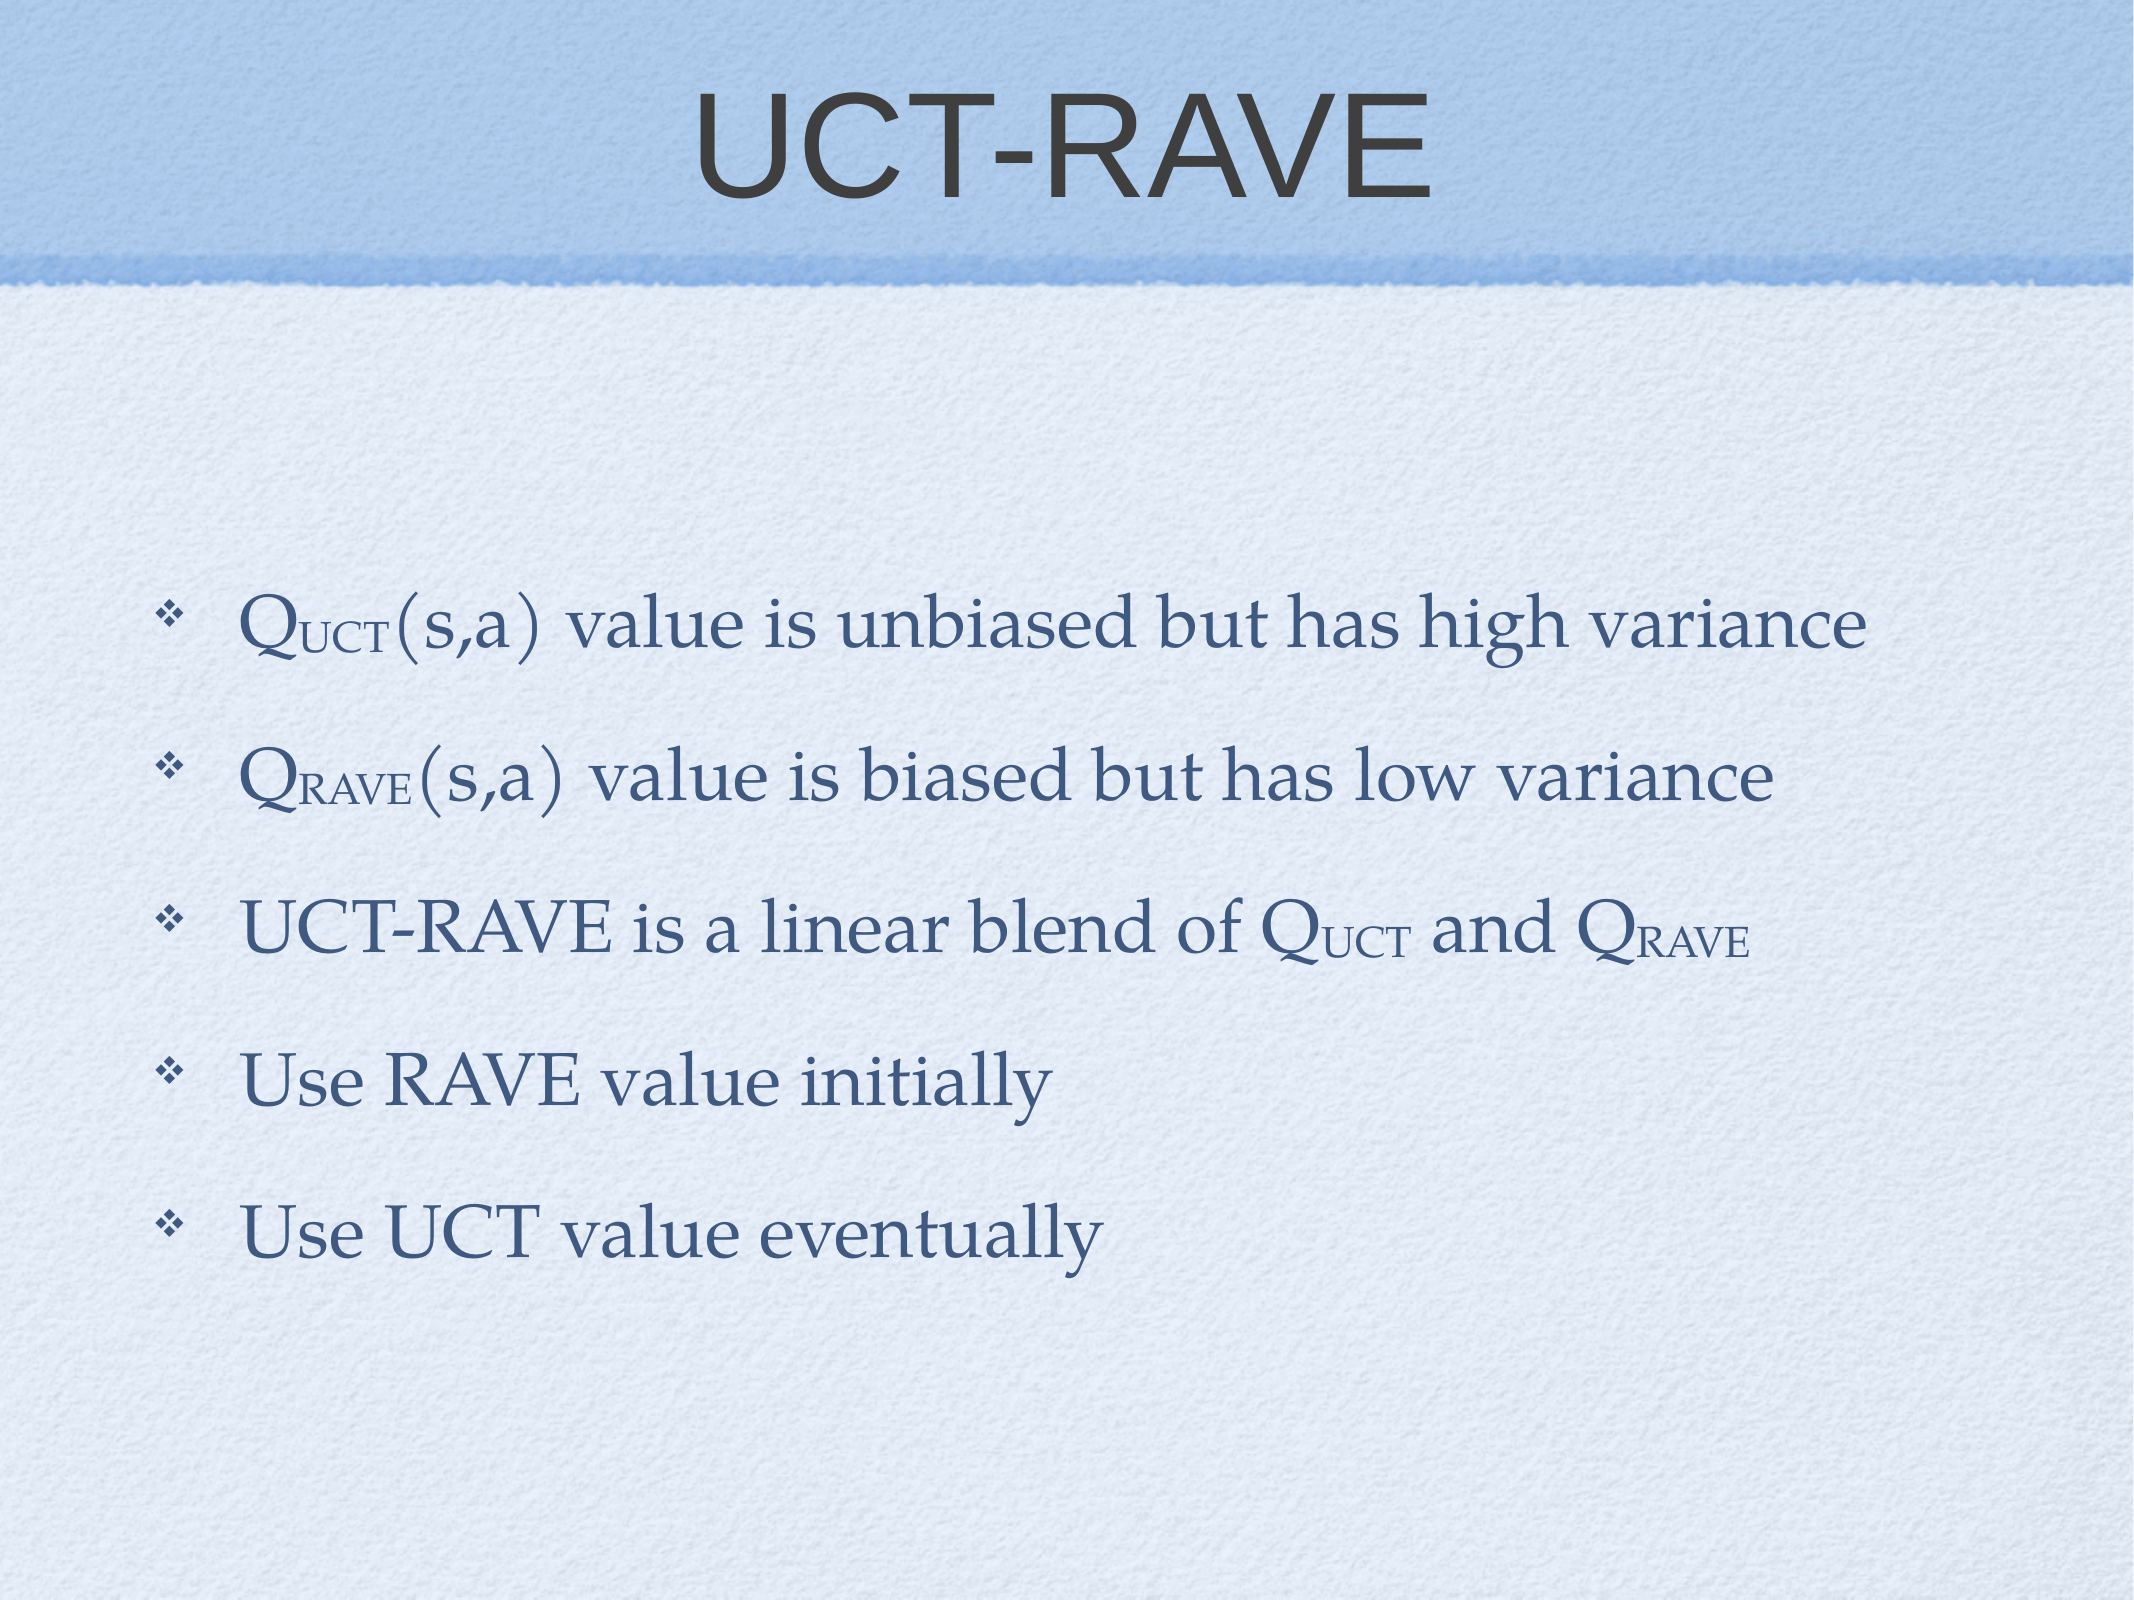

# UCT-RAVE
QUCT(s,a) value is unbiased but has high variance
QRAVE(s,a) value is biased but has low variance
UCT-RAVE is a linear blend of QUCT and QRAVE
Use RAVE value initially
Use UCT value eventually